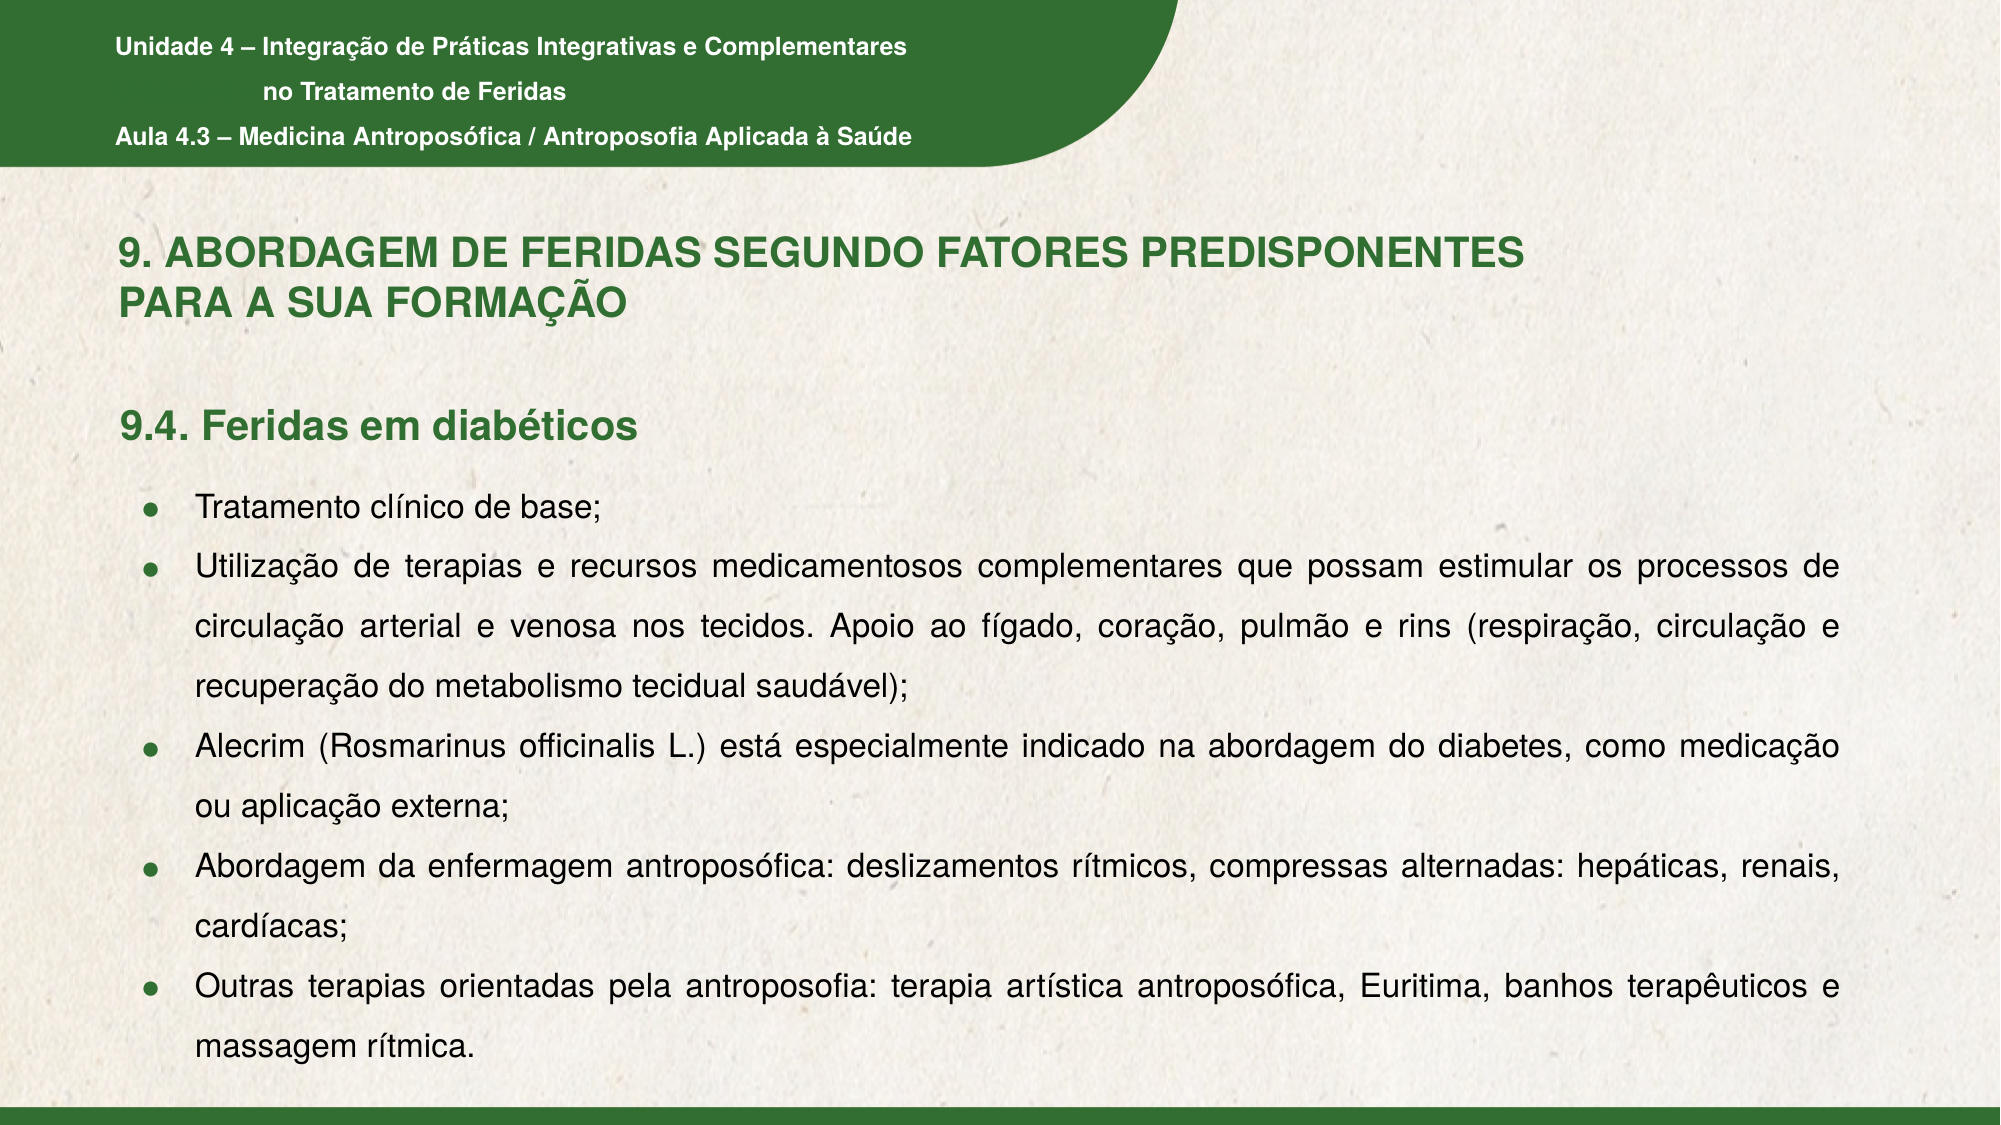

9. ABORDAGEM DE FERIDAS SEGUNDO FATORES PREDISPONENTES
PARA A SUA FORMAÇÃO
9.4. Feridas em diabéticos
Tratamento clínico de base;
Utilização de terapias e recursos medicamentosos complementares que possam estimular os processos de circulação arterial e venosa nos tecidos. Apoio ao fígado, coração, pulmão e rins (respiração, circulação e recuperação do metabolismo tecidual saudável);
Alecrim (Rosmarinus officinalis L.) está especialmente indicado na abordagem do diabetes, como medicação ou aplicação externa;
Abordagem da enfermagem antroposófica: deslizamentos rítmicos, compressas alternadas: hepáticas, renais, cardíacas;
Outras terapias orientadas pela antroposofia: terapia artística antroposófica, Euritima, banhos terapêuticos e massagem rítmica.